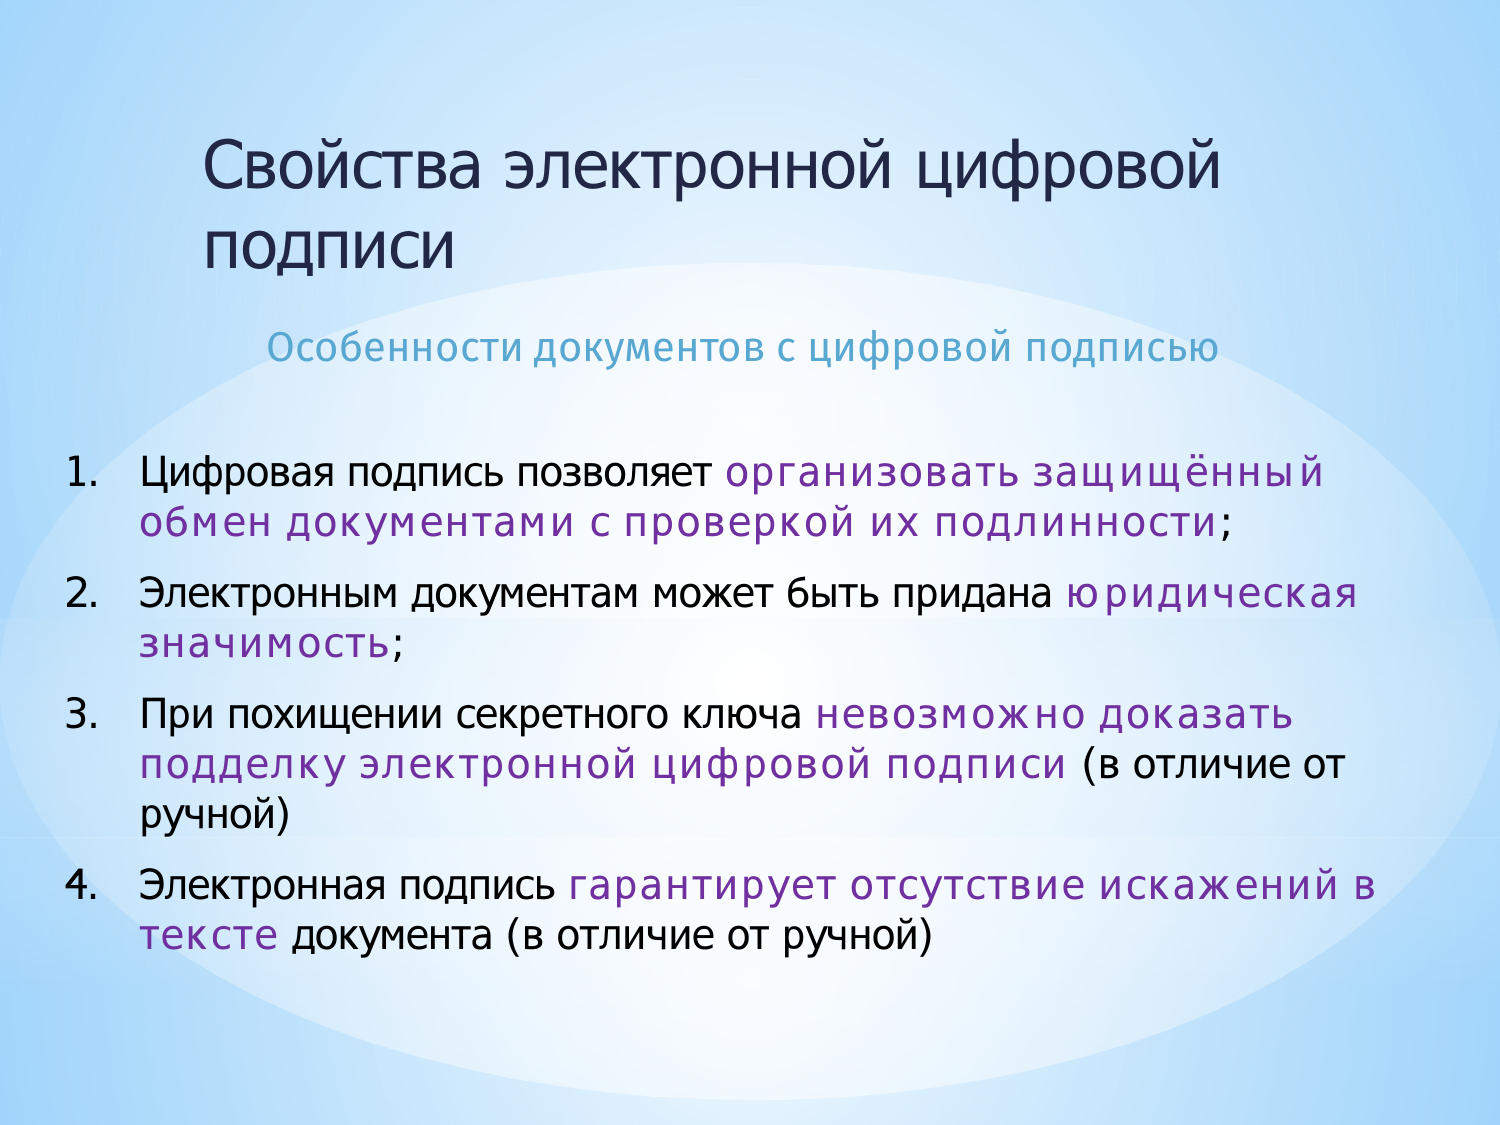

Свойства электронной цифровой подписи
Особенности документов с цифровой подписью
Цифровая подпись позволяет организовать защищённый обмен документами с проверкой их подлинности;
Электронным документам может быть придана юридическая значимость;
При похищении секретного ключа невозможно доказать подделку электронной цифровой подписи (в отличие от ручной)
Электронная подпись гарантирует отсутствие искажений в тексте документа (в отличие от ручной)